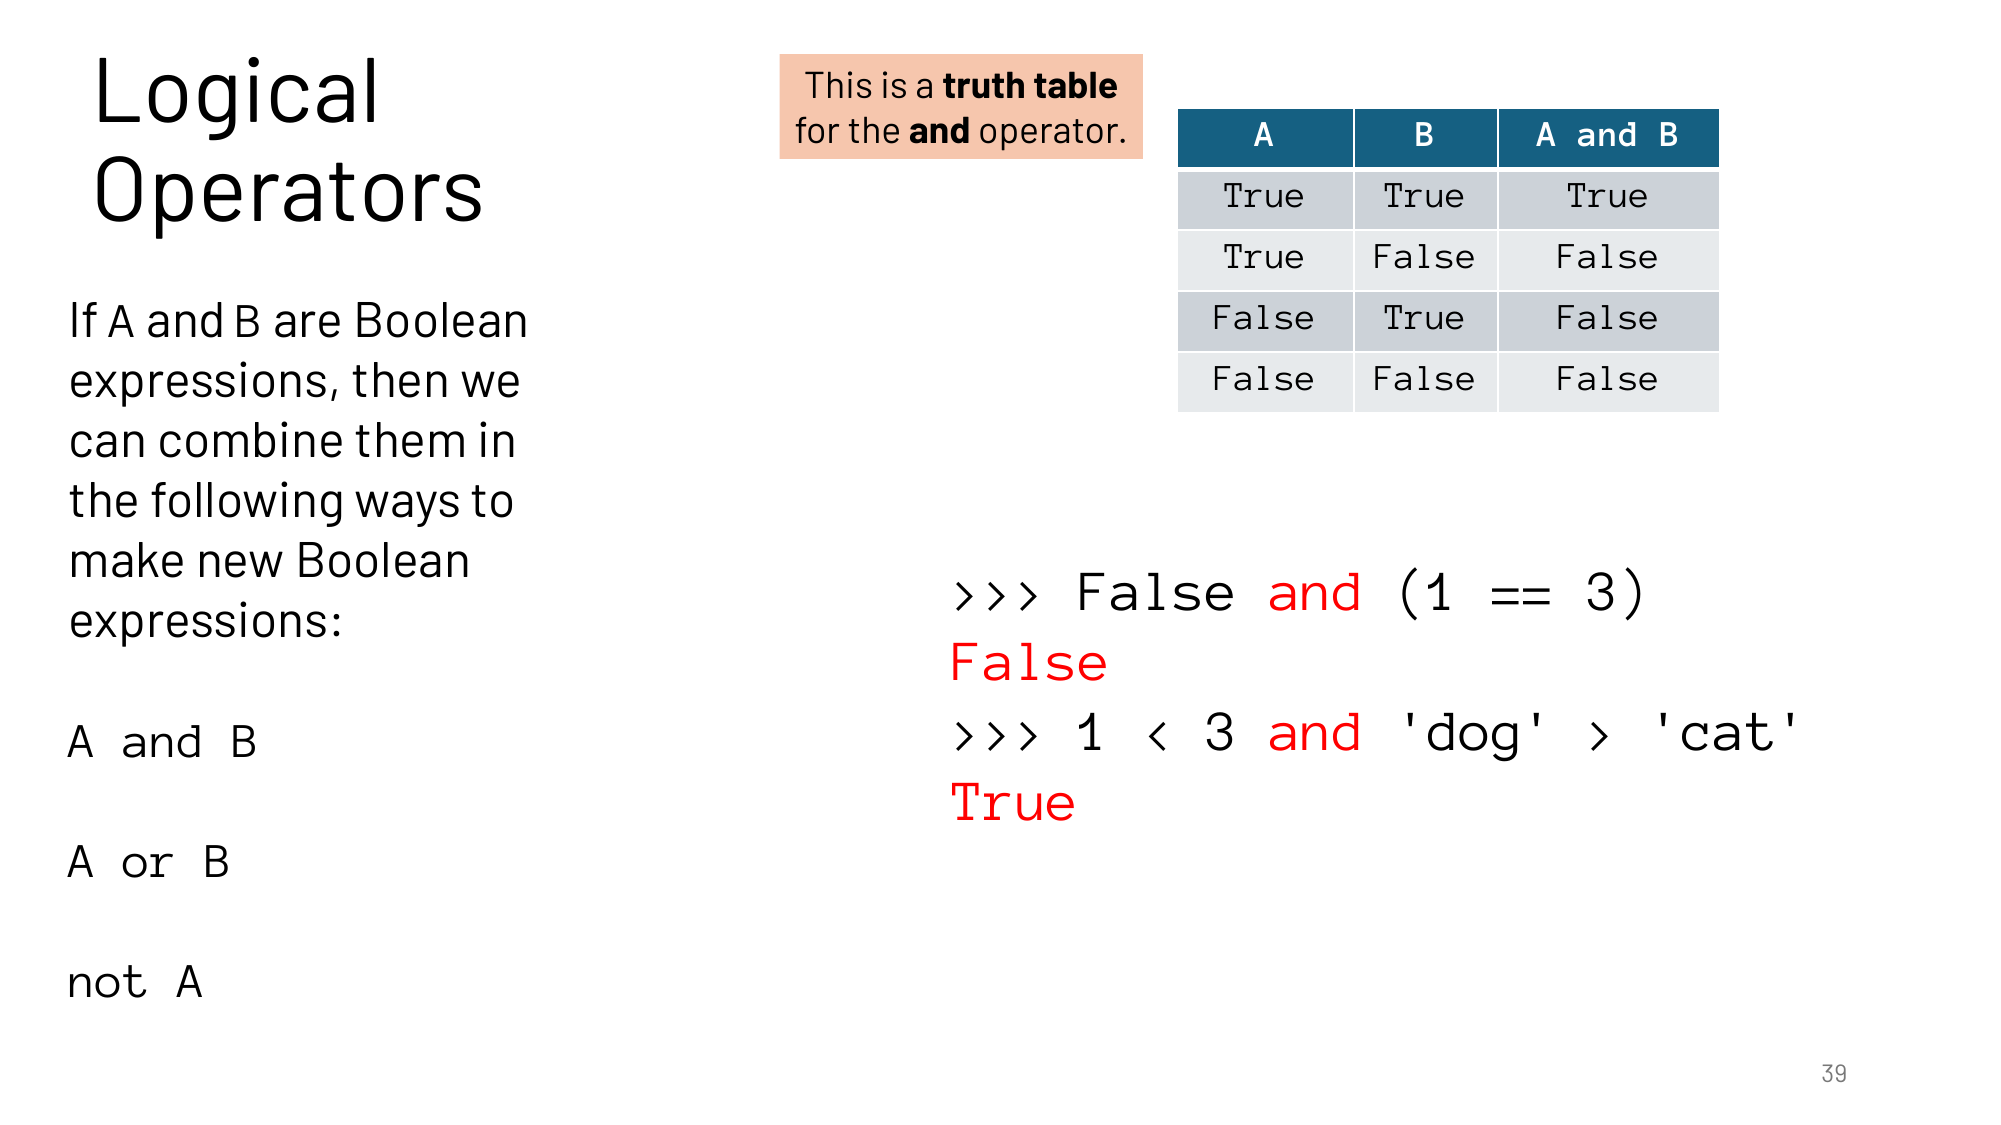

# Logical Operators
This is a truth table for the and operator.
| A | B | A and B |
| --- | --- | --- |
| True | True | True |
| True | False | False |
| False | True | False |
| False | False | False |
If A and B are Boolean expressions, then we can combine them in the following ways to make new Boolean expressions:

A and B
A or B

not A
>>> False and (1 == 3)
False
>>> 1 < 3 and 'dog' > 'cat'
True

39